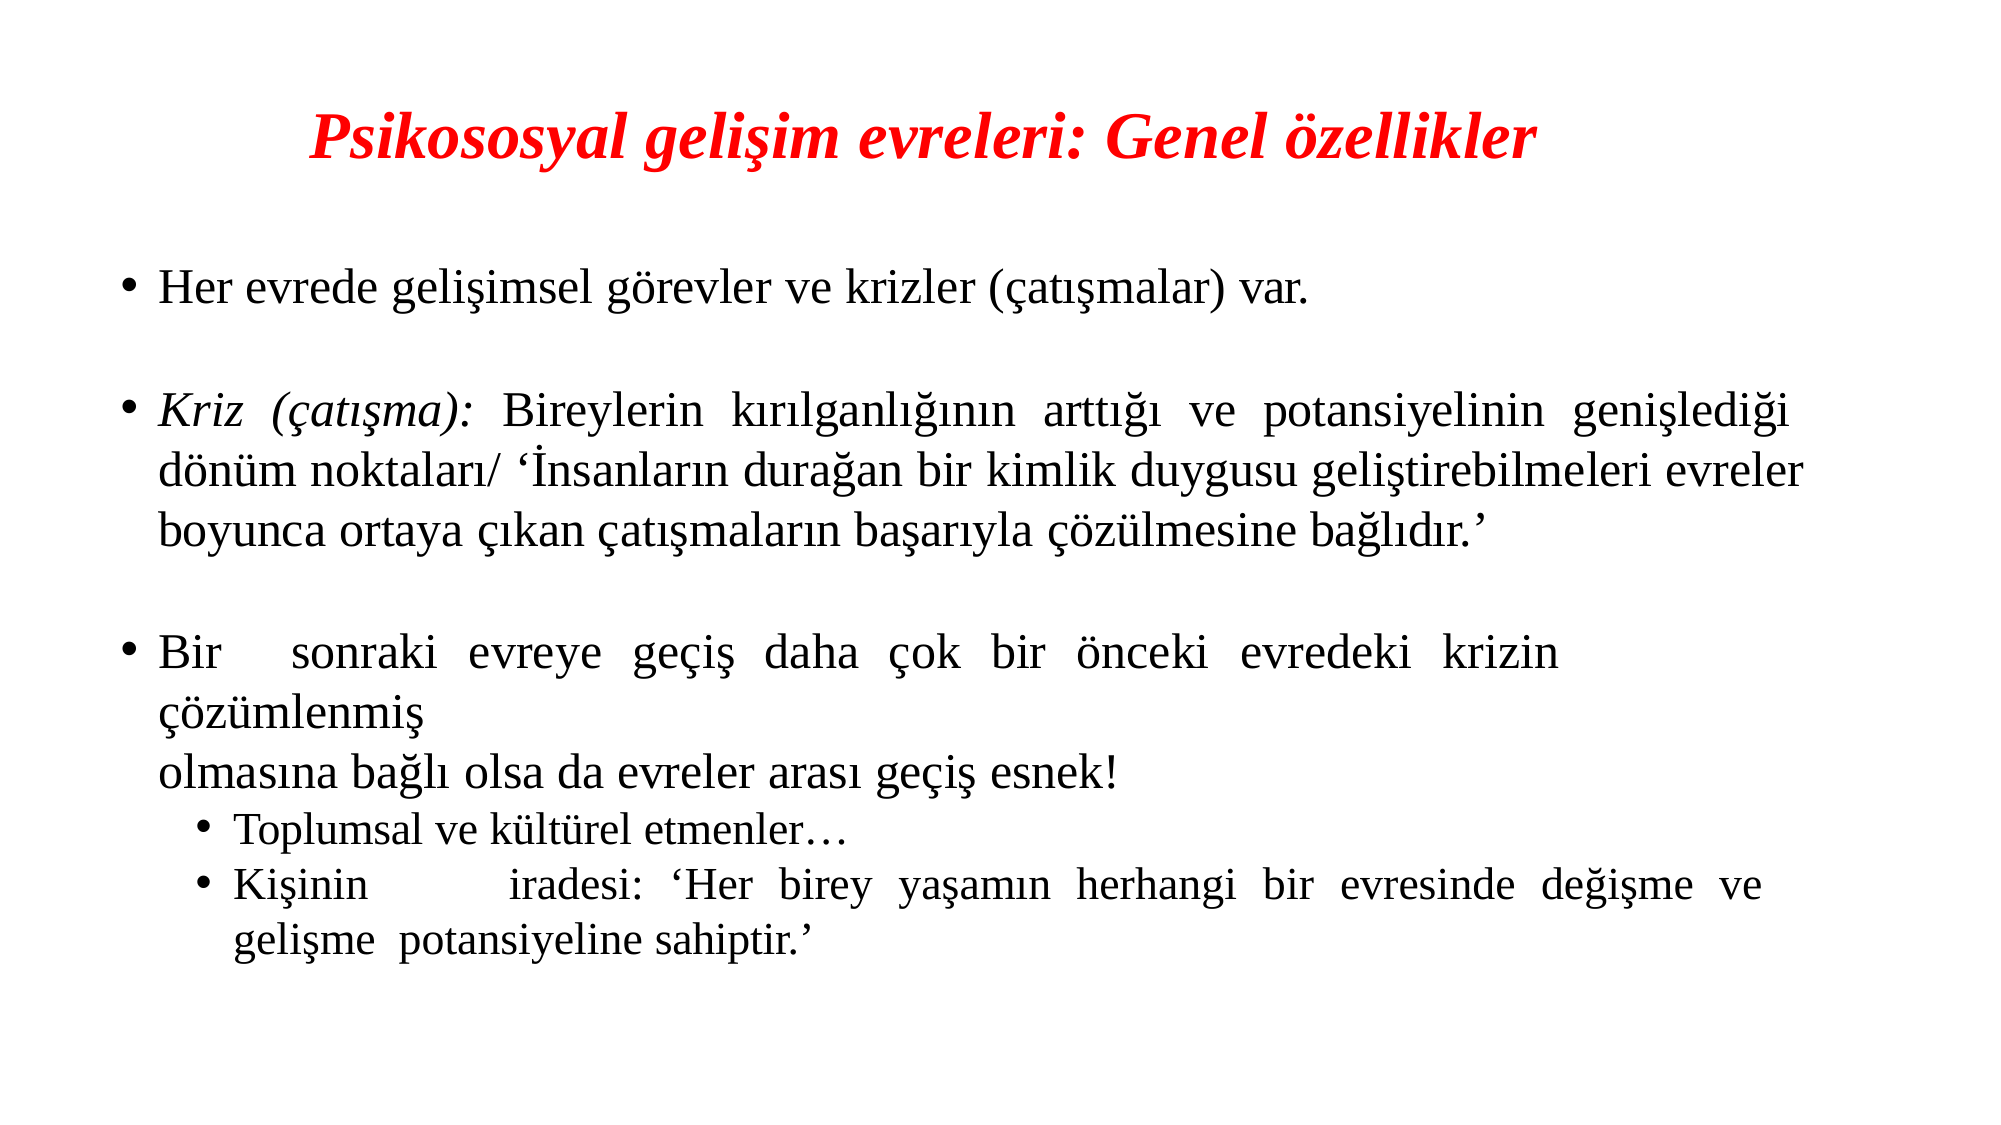

# Psikososyal gelişim evreleri: Genel özellikler
Her evrede gelişimsel görevler ve krizler (çatışmalar) var.

Kriz (çatışma): Bireylerin kırılganlığının arttığı ve potansiyelinin genişlediği  dönüm noktaları/ ‘İnsanların durağan bir kimlik duygusu geliştirebilmeleri evreler  boyunca ortaya çıkan çatışmaların başarıyla çözülmesine bağlıdır.’

Bir	sonraki	evreye	geçiş	daha	çok	bir	önceki	evredeki	krizin	çözümlenmiş
olmasına bağlı olsa da evreler arası geçiş esnek!
Toplumsal ve kültürel etmenler…
Kişinin	iradesi:	‘Her	birey	yaşamın	herhangi	bir	evresinde	değişme	ve	gelişme  potansiyeline sahiptir.’